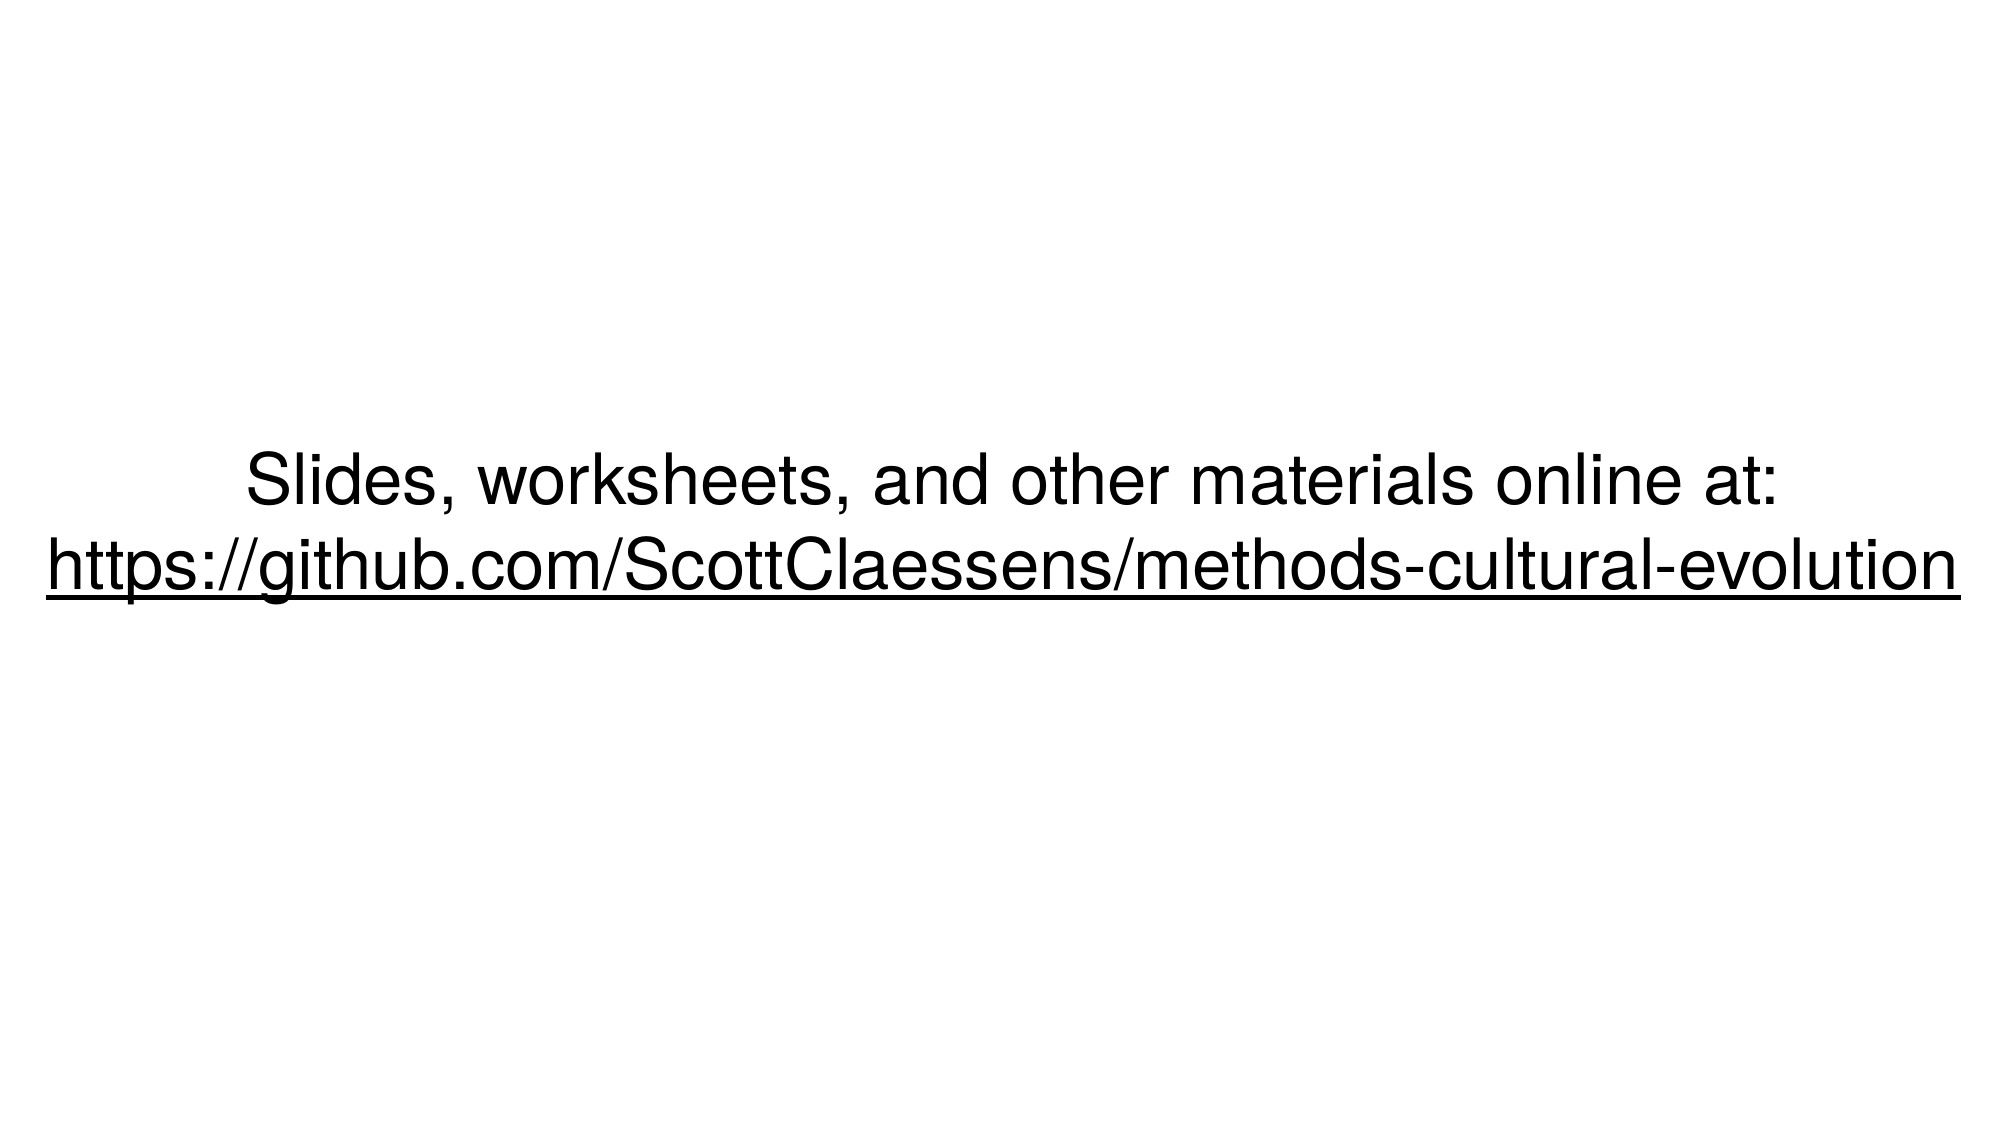

Slides, worksheets, and other materials online at:
https://github.com/ScottClaessens/methods-cultural-evolution